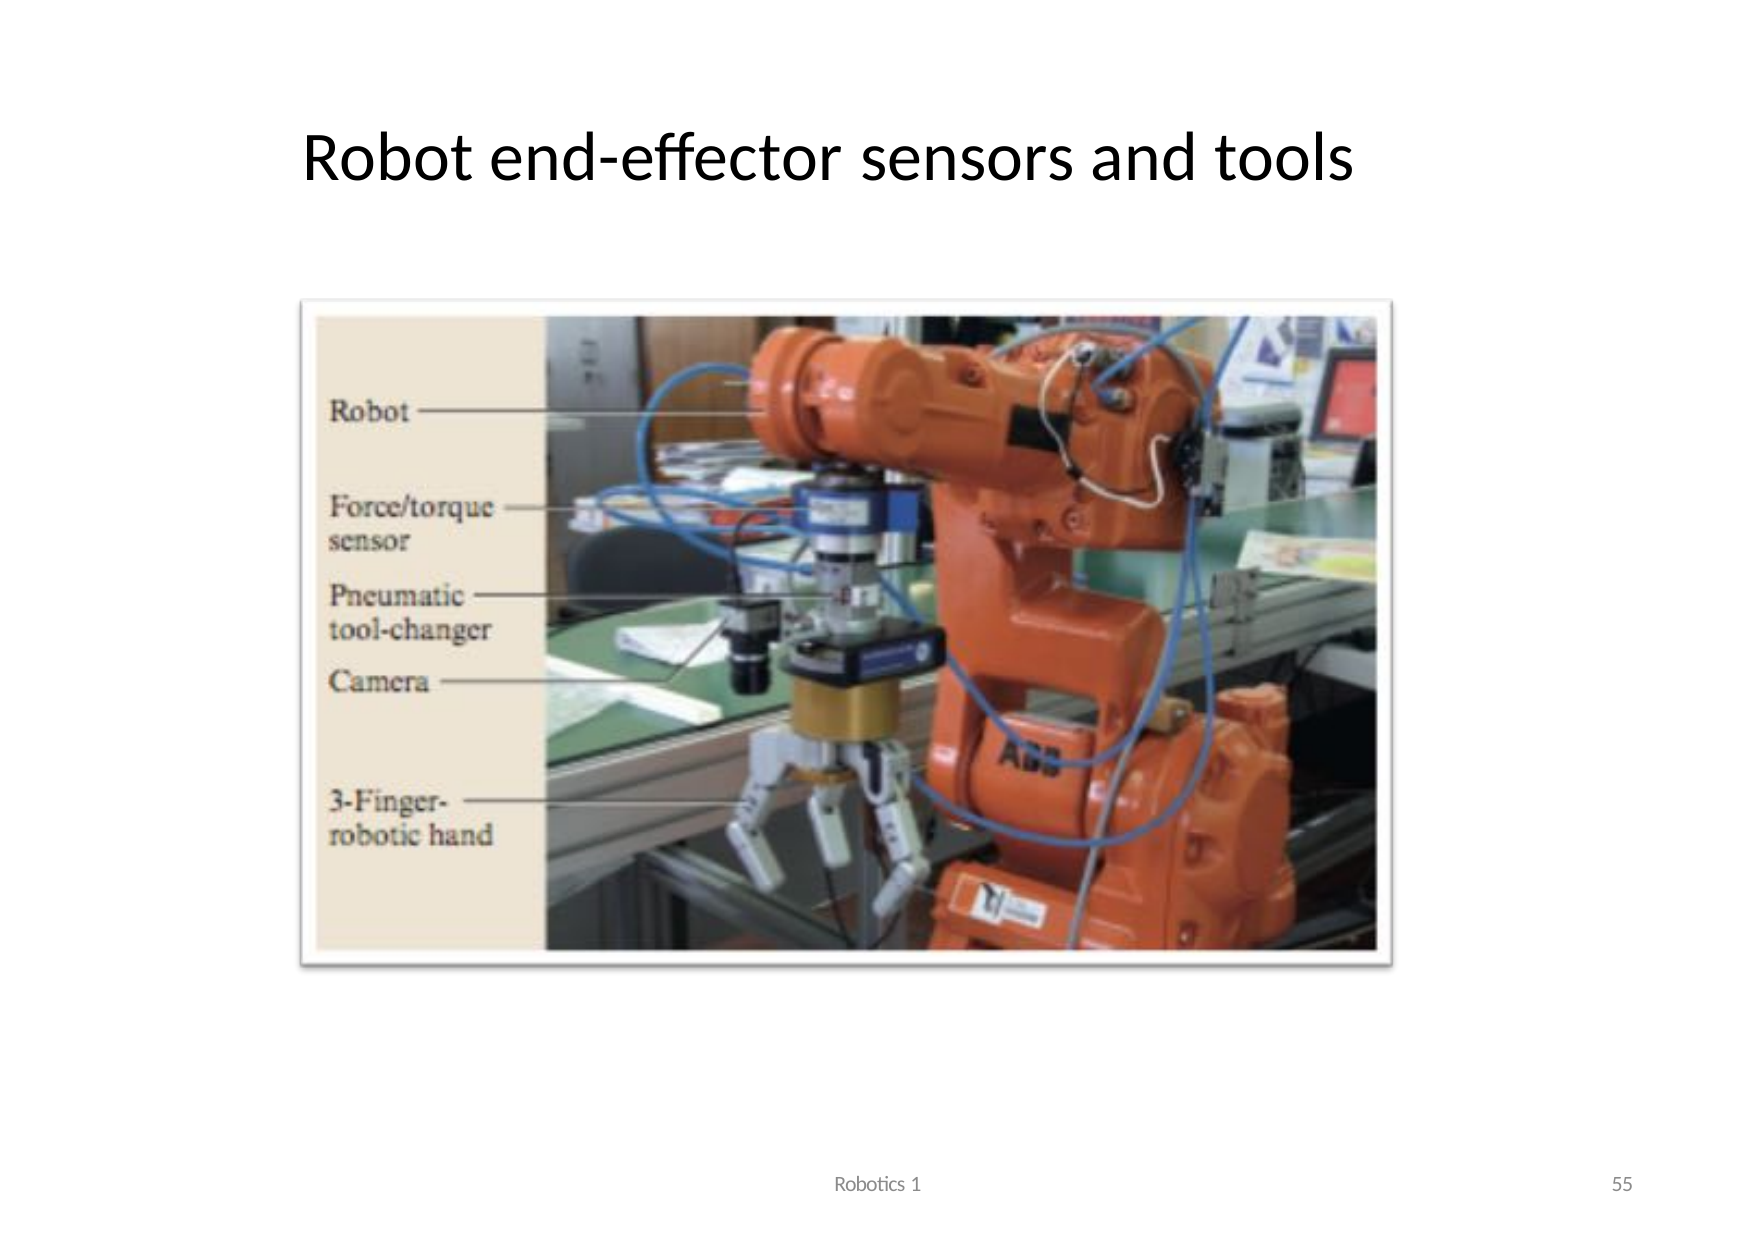

# Robot end-effector sensors and tools

Robotics 1
55